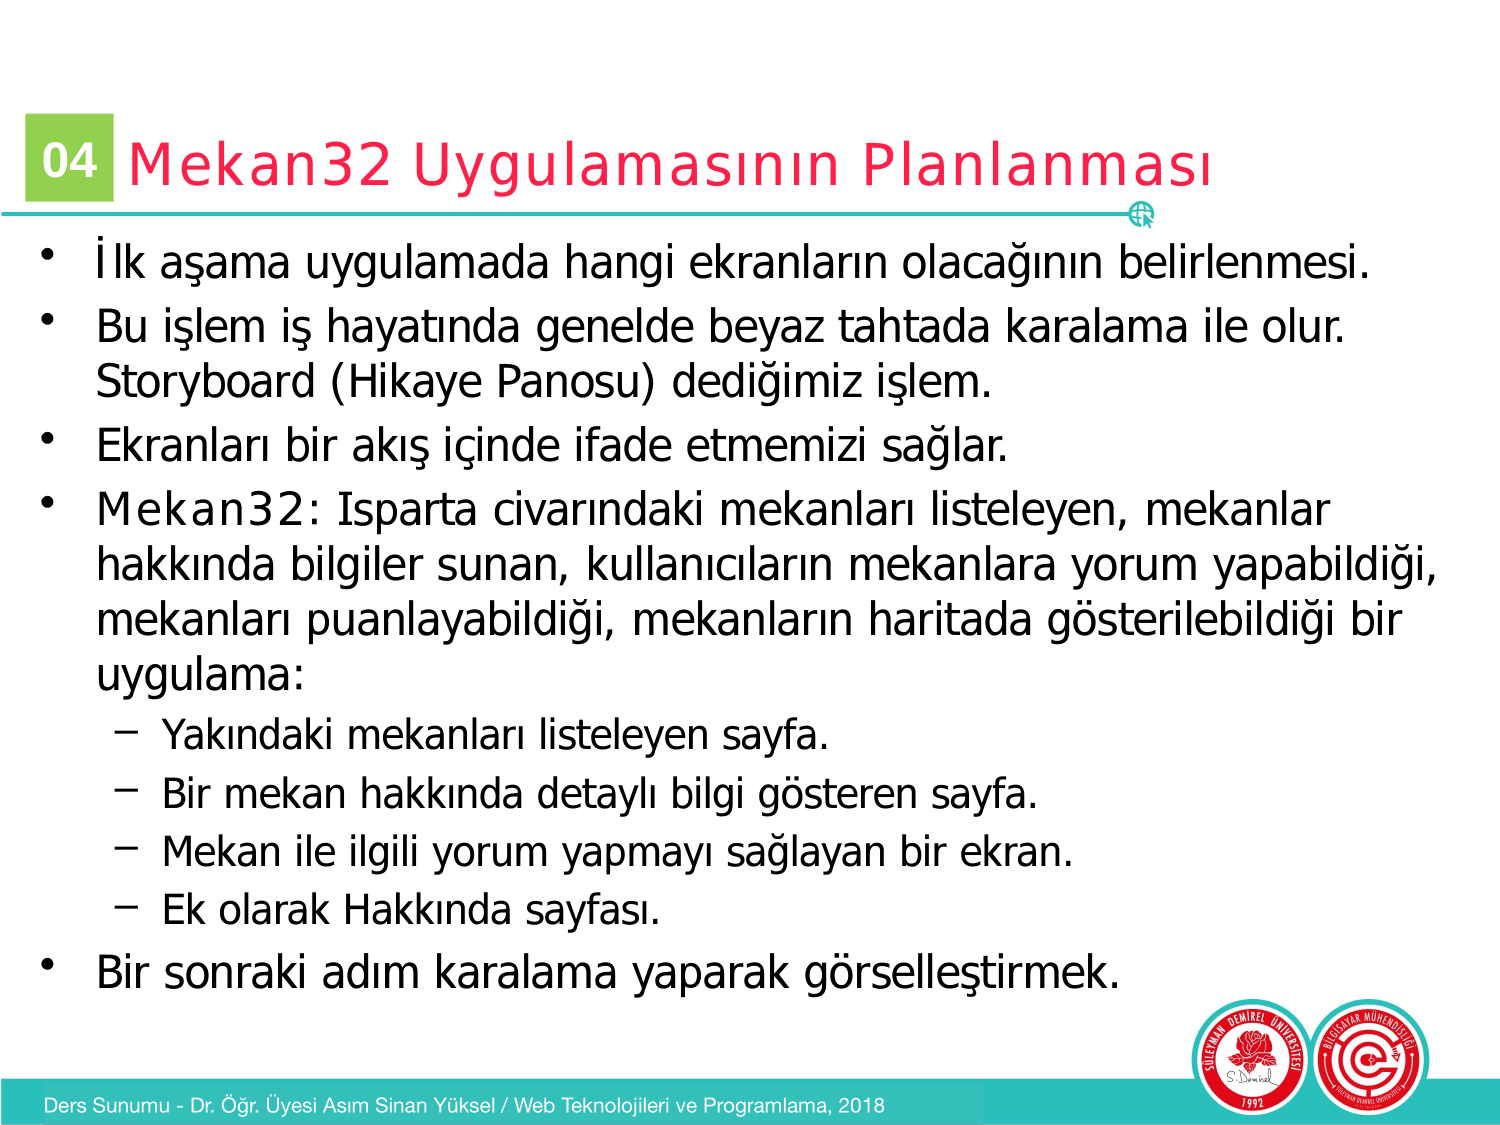

04
# Mekan32 Uygulamasının Planlanması
İlk aşama uygulamada hangi ekranların olacağının belirlenmesi.
Bu işlem iş hayatında genelde beyaz tahtada karalama ile olur. Storyboard (Hikaye Panosu) dediğimiz işlem.
Ekranları bir akış içinde ifade etmemizi sağlar.
Mekan32: Isparta civarındaki mekanları listeleyen, mekanlar hakkında bilgiler sunan, kullanıcıların mekanlara yorum yapabildiği, mekanları puanlayabildiği, mekanların haritada gösterilebildiği bir uygulama:
Yakındaki mekanları listeleyen sayfa.
Bir mekan hakkında detaylı bilgi gösteren sayfa.
Mekan ile ilgili yorum yapmayı sağlayan bir ekran.
Ek olarak Hakkında sayfası.
Bir sonraki adım karalama yaparak görselleştirmek.